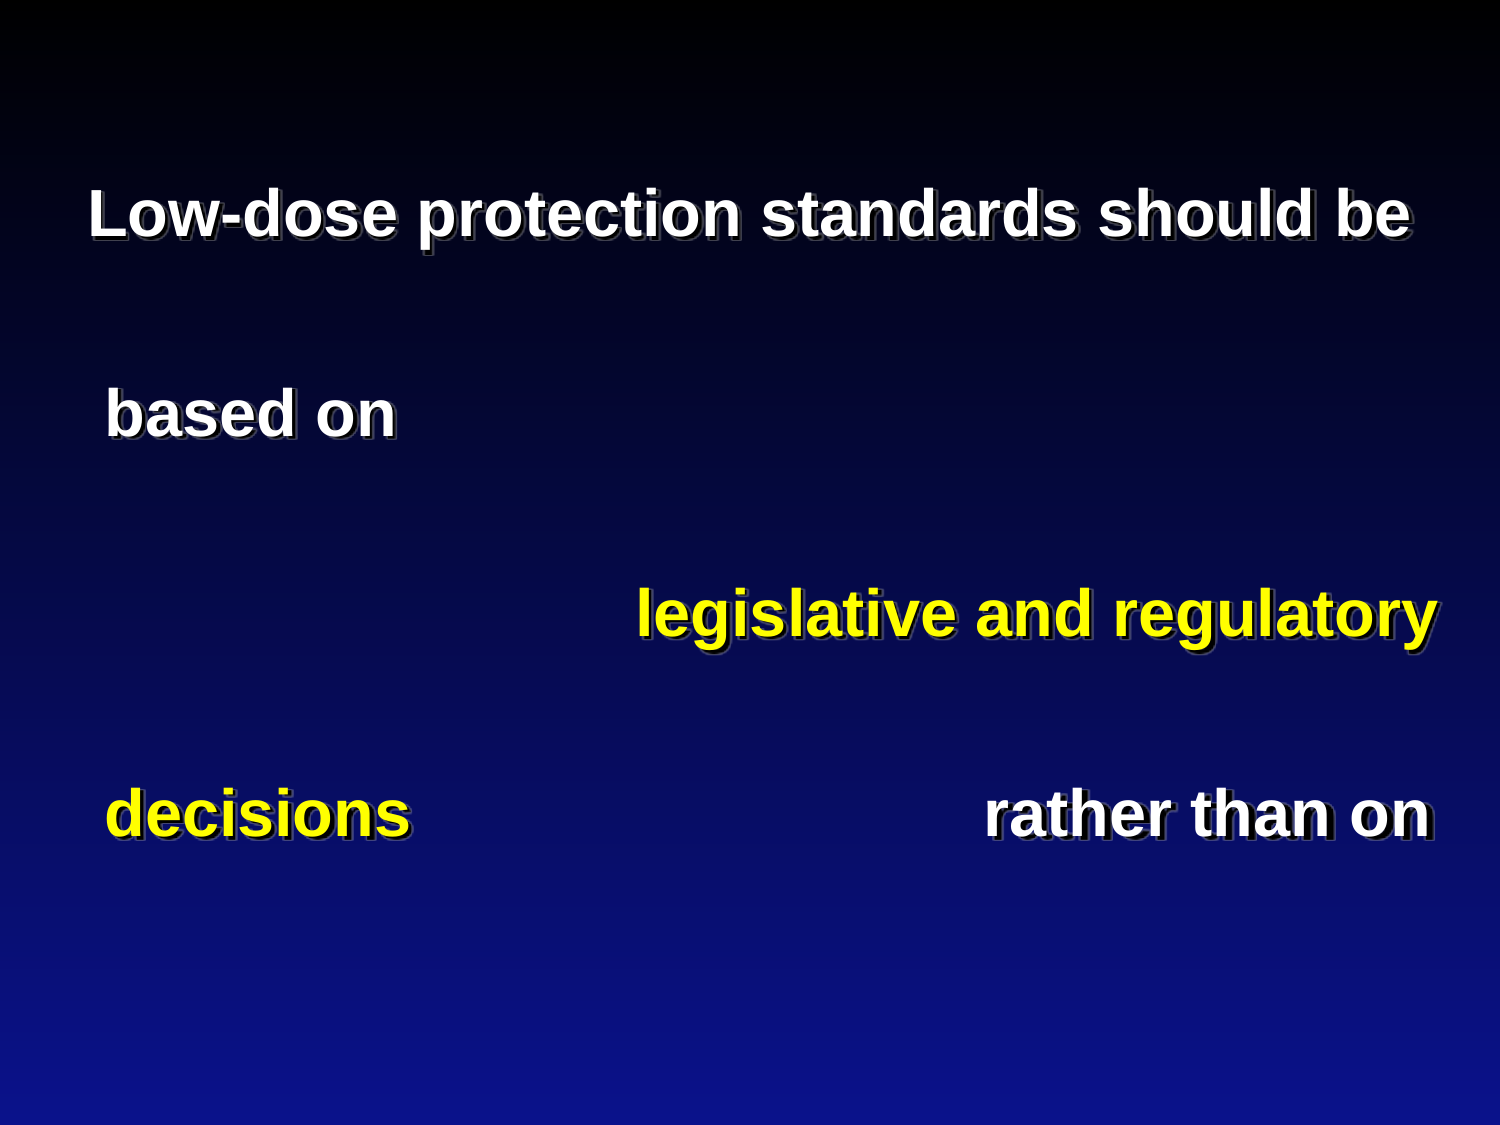

Low-dose protection standards should be based on                                                                                      legislative and regulatory decisions                               rather than on                                                                radiation-response scientific models.